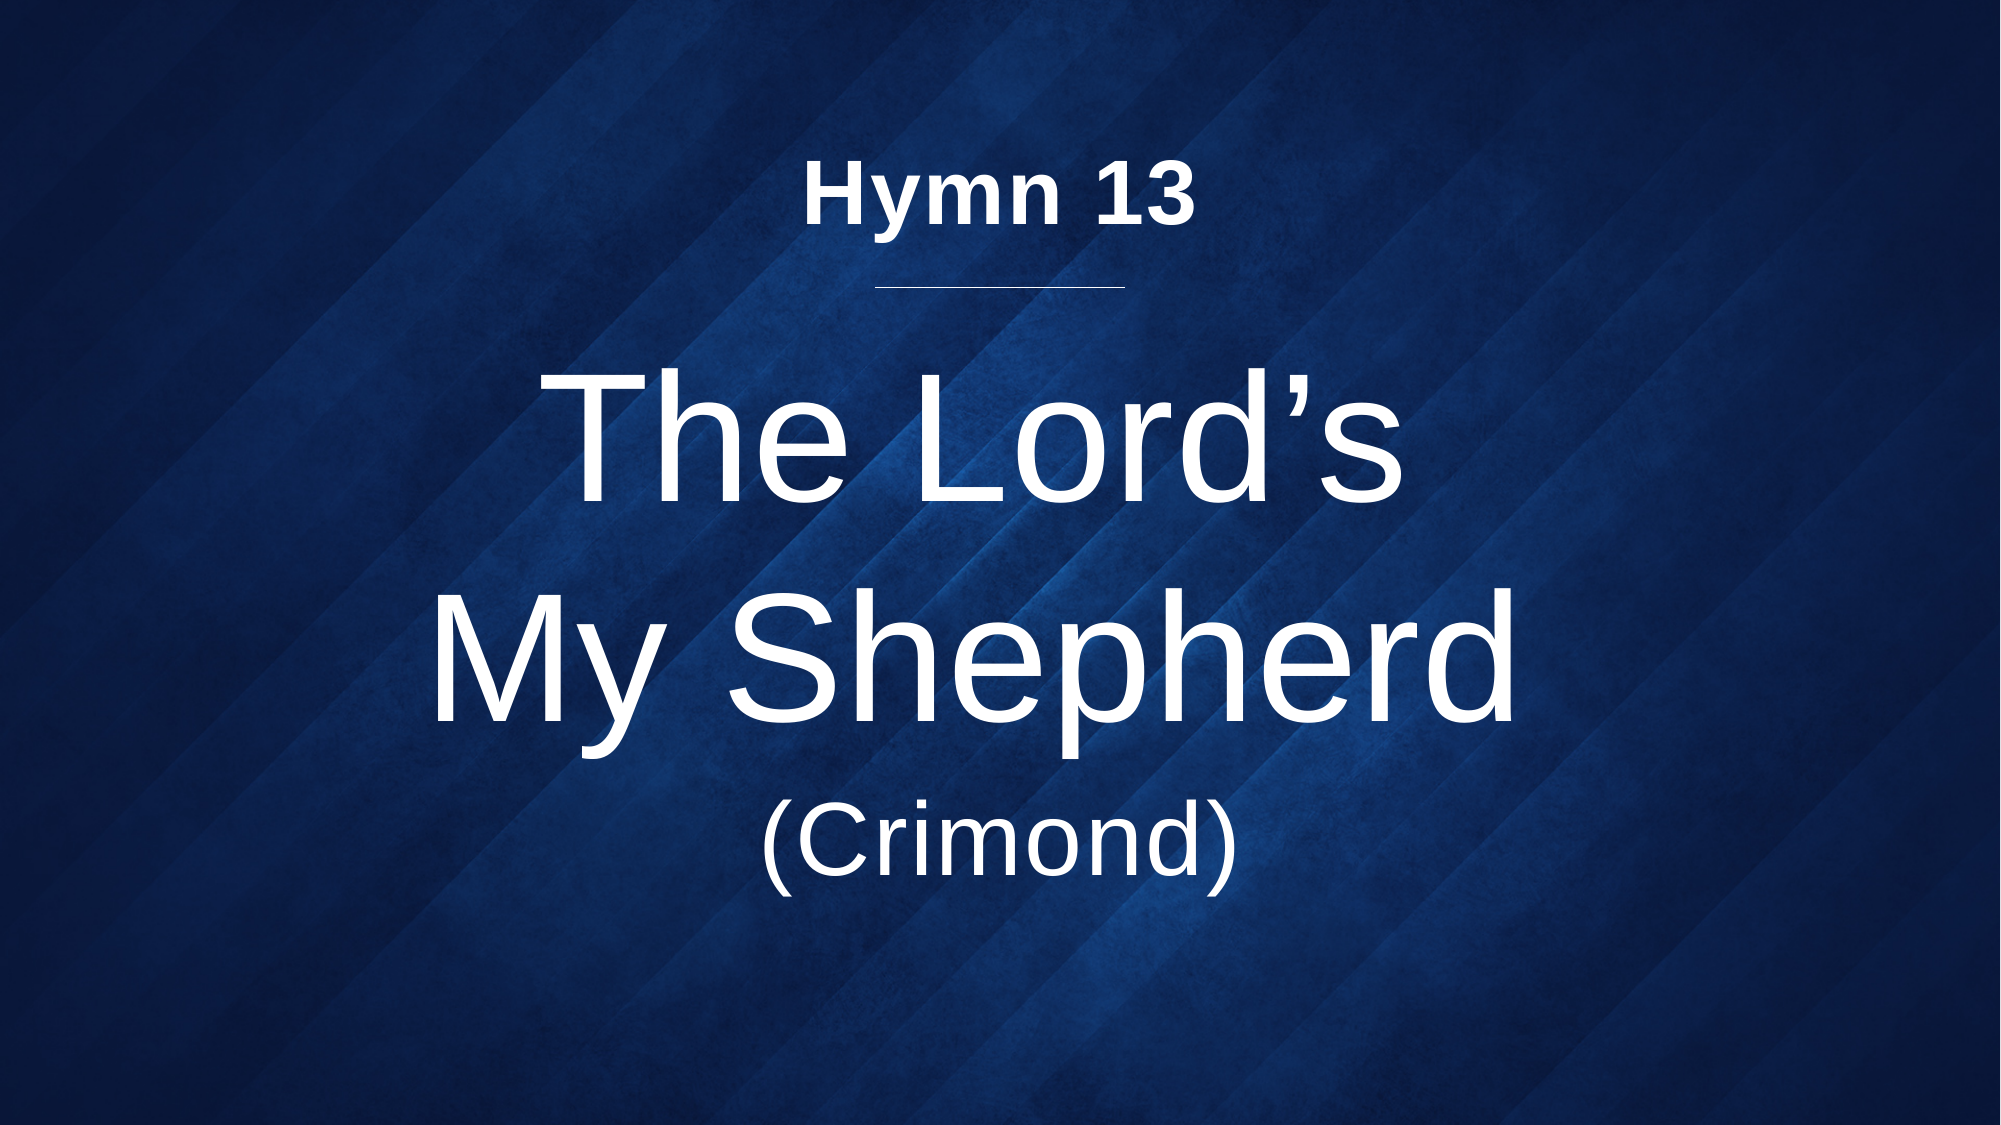

Hymn 13
# The Lord’s My Shepherd
(Crimond)